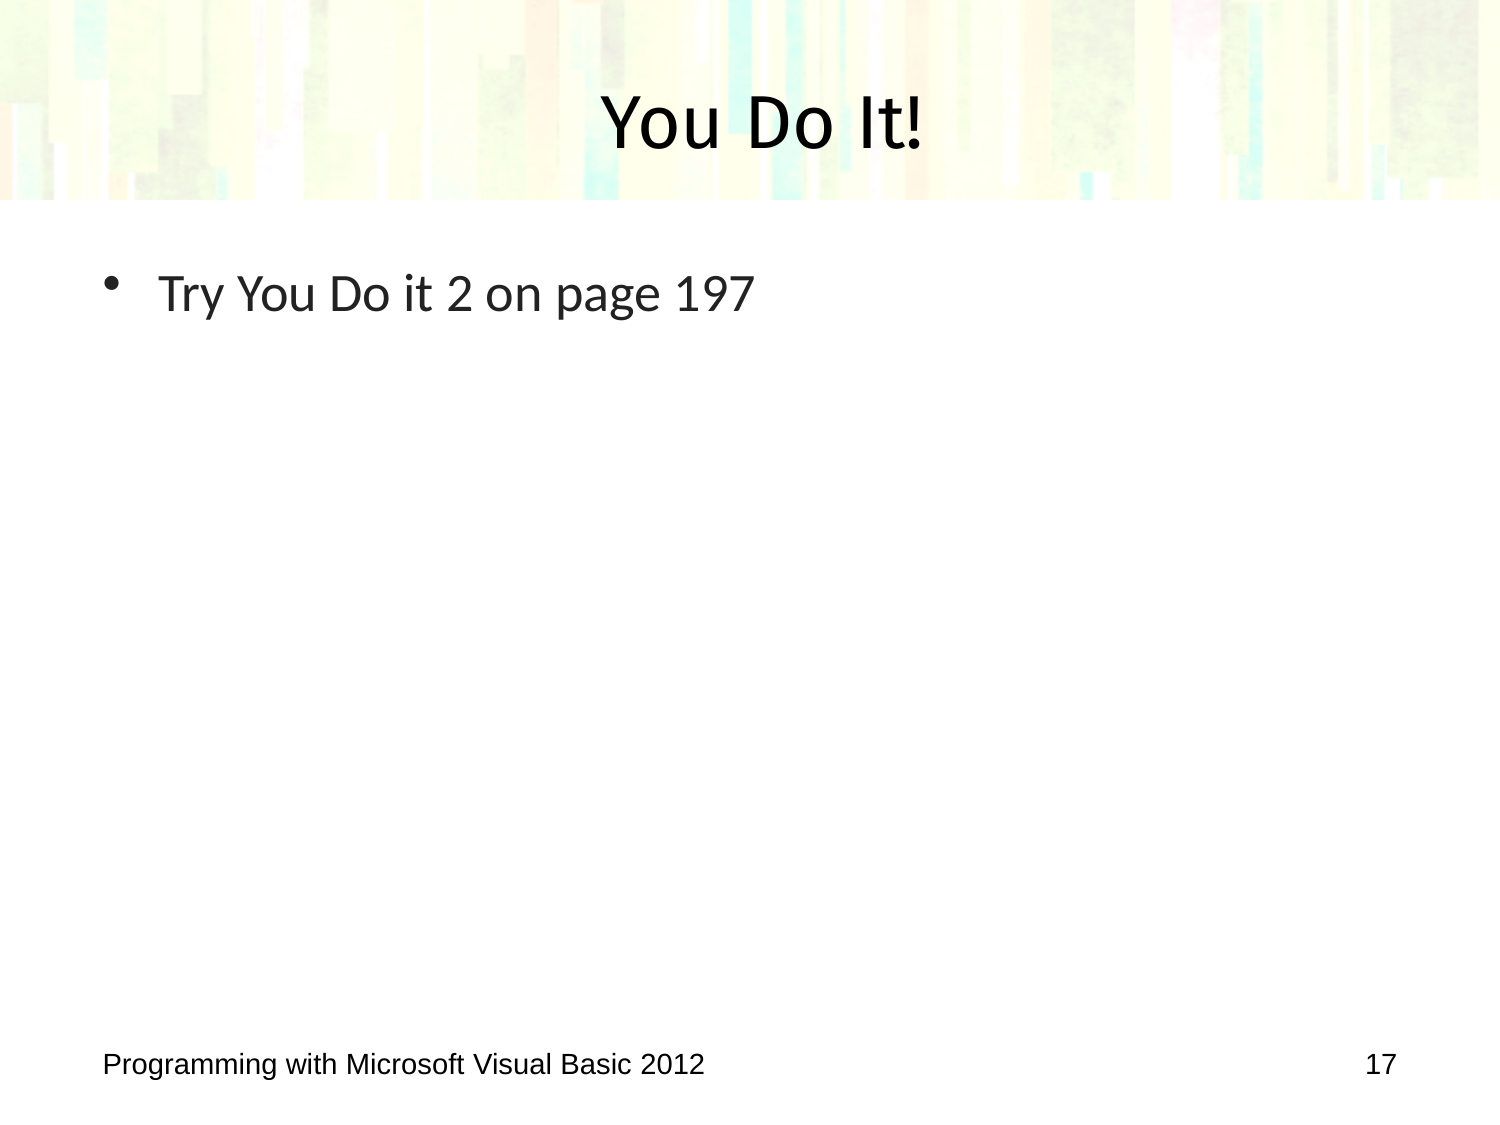

# You Do It!
Try You Do it 2 on page 197
Programming with Microsoft Visual Basic 2012
17